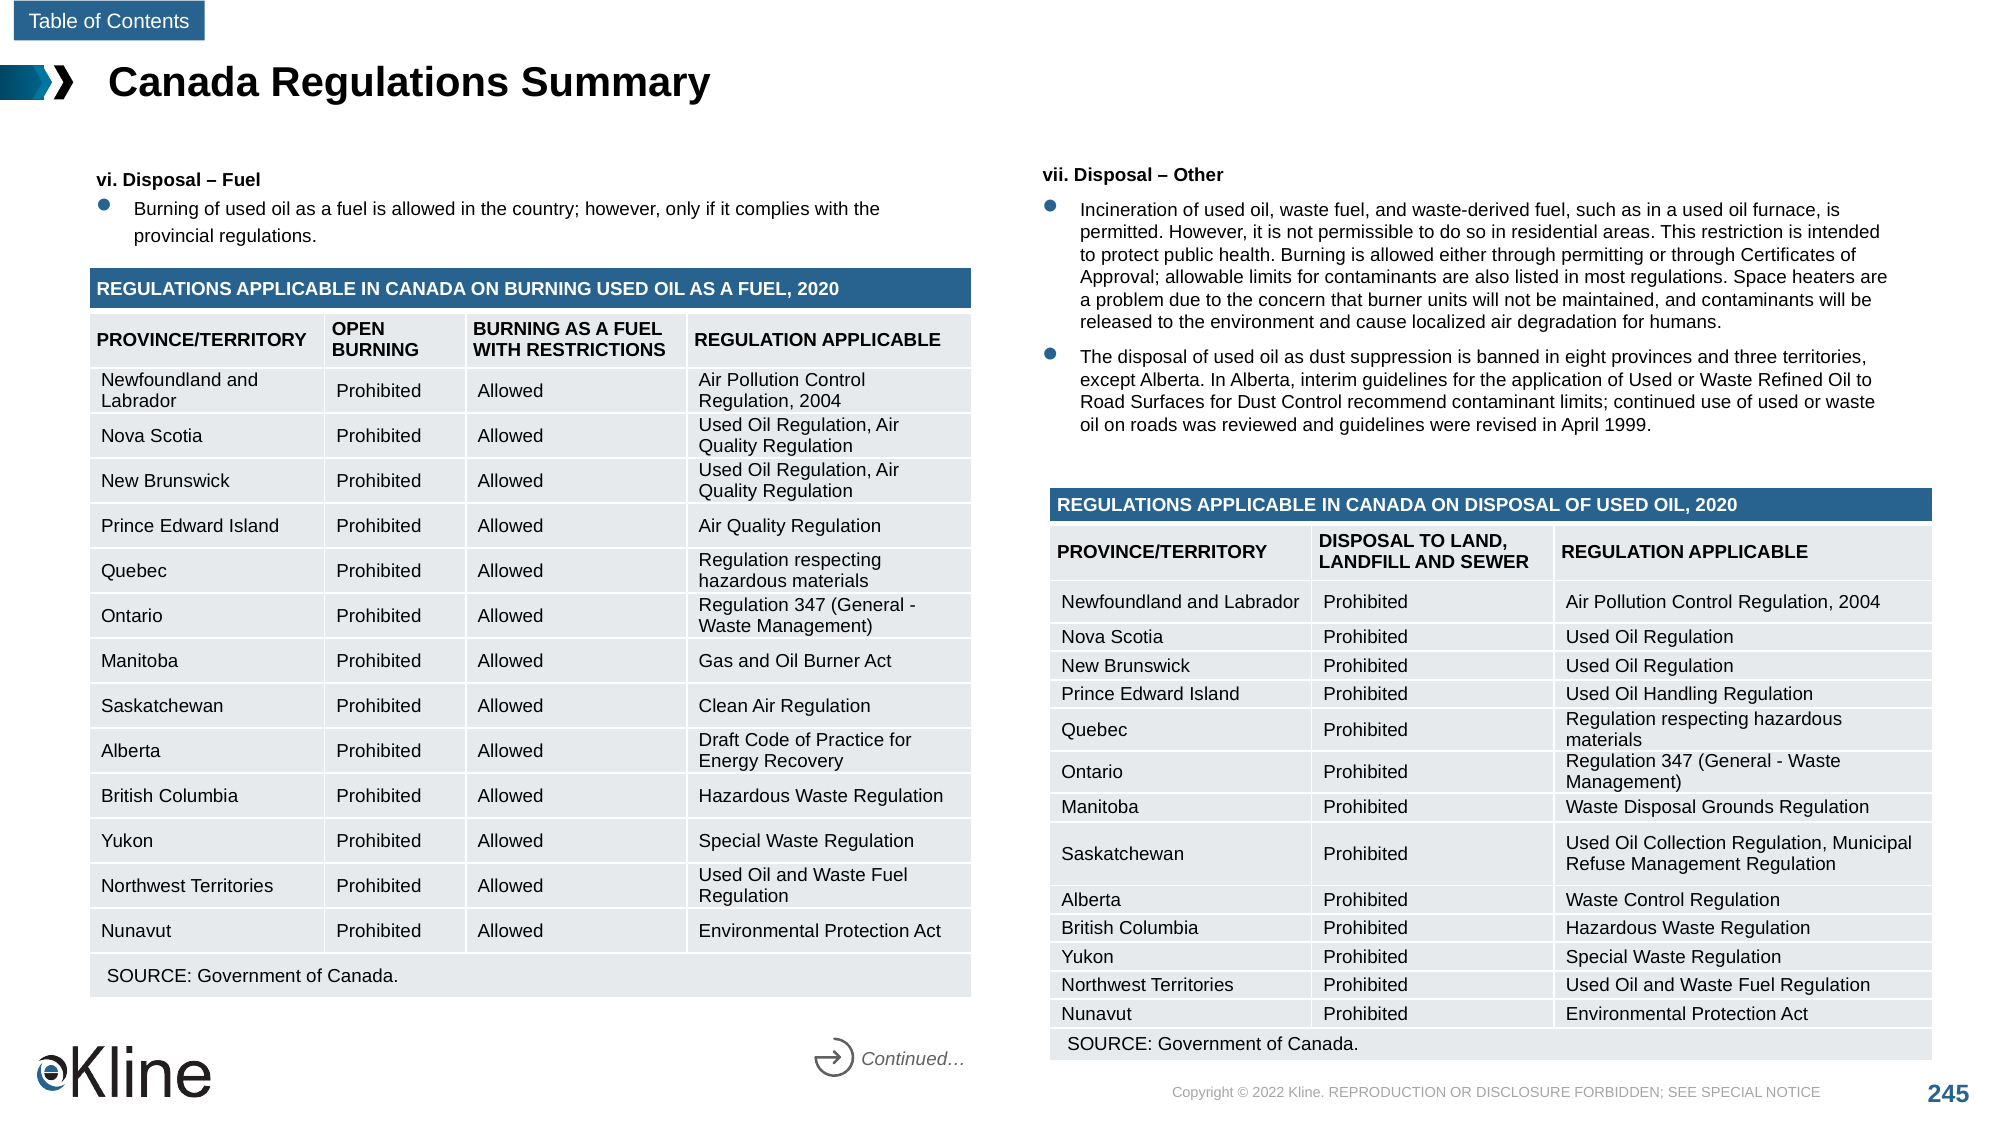

# Canada Regulations Summary
vi. Disposal – Fuel
Burning of used oil as a fuel is allowed in the country; however, only if it complies with the provincial regulations.
vii. Disposal – Other
Incineration of used oil, waste fuel, and waste-derived fuel, such as in a used oil furnace, is permitted. However, it is not permissible to do so in residential areas. This restriction is intended to protect public health. Burning is allowed either through permitting or through Certificates of Approval; allowable limits for contaminants are also listed in most regulations. Space heaters are a problem due to the concern that burner units will not be maintained, and contaminants will be released to the environment and cause localized air degradation for humans.
The disposal of used oil as dust suppression is banned in eight provinces and three territories, except Alberta. In Alberta, interim guidelines for the application of Used or Waste Refined Oil to Road Surfaces for Dust Control recommend contaminant limits; continued use of used or waste oil on roads was reviewed and guidelines were revised in April 1999.
| REGULATIONS APPLICABLE IN CANADA ON BURNING USED OIL AS A FUEL, 2020 |  |  |  |
| --- | --- | --- | --- |
| PROVINCE/TERRITORY | OPEN BURNING | BURNING AS A FUEL WITH RESTRICTIONS | REGULATION APPLICABLE |
| Newfoundland and Labrador | Prohibited | Allowed | Air Pollution Control Regulation, 2004 |
| Nova Scotia | Prohibited | Allowed | Used Oil Regulation, Air Quality Regulation |
| New Brunswick | Prohibited | Allowed | Used Oil Regulation, Air Quality Regulation |
| Prince Edward Island | Prohibited | Allowed | Air Quality Regulation |
| Quebec | Prohibited | Allowed | Regulation respecting hazardous materials |
| Ontario | Prohibited | Allowed | Regulation 347 (General - Waste Management) |
| Manitoba | Prohibited | Allowed | Gas and Oil Burner Act |
| Saskatchewan | Prohibited | Allowed | Clean Air Regulation |
| Alberta | Prohibited | Allowed | Draft Code of Practice for Energy Recovery |
| British Columbia | Prohibited | Allowed | Hazardous Waste Regulation |
| Yukon | Prohibited | Allowed | Special Waste Regulation |
| Northwest Territories | Prohibited | Allowed | Used Oil and Waste Fuel Regulation |
| Nunavut | Prohibited | Allowed | Environmental Protection Act |
| SOURCE: Government of Canada. |  |  |  |
| REGULATIONS APPLICABLE IN CANADA ON DISPOSAL OF USED OIL, 2020 |  |  |
| --- | --- | --- |
| PROVINCE/TERRITORY | DISPOSAL TO LAND, LANDFILL AND SEWER | REGULATION APPLICABLE |
| Newfoundland and Labrador | Prohibited | Air Pollution Control Regulation, 2004 |
| Nova Scotia | Prohibited | Used Oil Regulation |
| New Brunswick | Prohibited | Used Oil Regulation |
| Prince Edward Island | Prohibited | Used Oil Handling Regulation |
| Quebec | Prohibited | Regulation respecting hazardous materials |
| Ontario | Prohibited | Regulation 347 (General - Waste Management) |
| Manitoba | Prohibited | Waste Disposal Grounds Regulation |
| Saskatchewan | Prohibited | Used Oil Collection Regulation, Municipal Refuse Management Regulation |
| Alberta | Prohibited | Waste Control Regulation |
| British Columbia | Prohibited | Hazardous Waste Regulation |
| Yukon | Prohibited | Special Waste Regulation |
| Northwest Territories | Prohibited | Used Oil and Waste Fuel Regulation |
| Nunavut | Prohibited | Environmental Protection Act |
| SOURCE: Government of Canada. |  |  |

Continued…